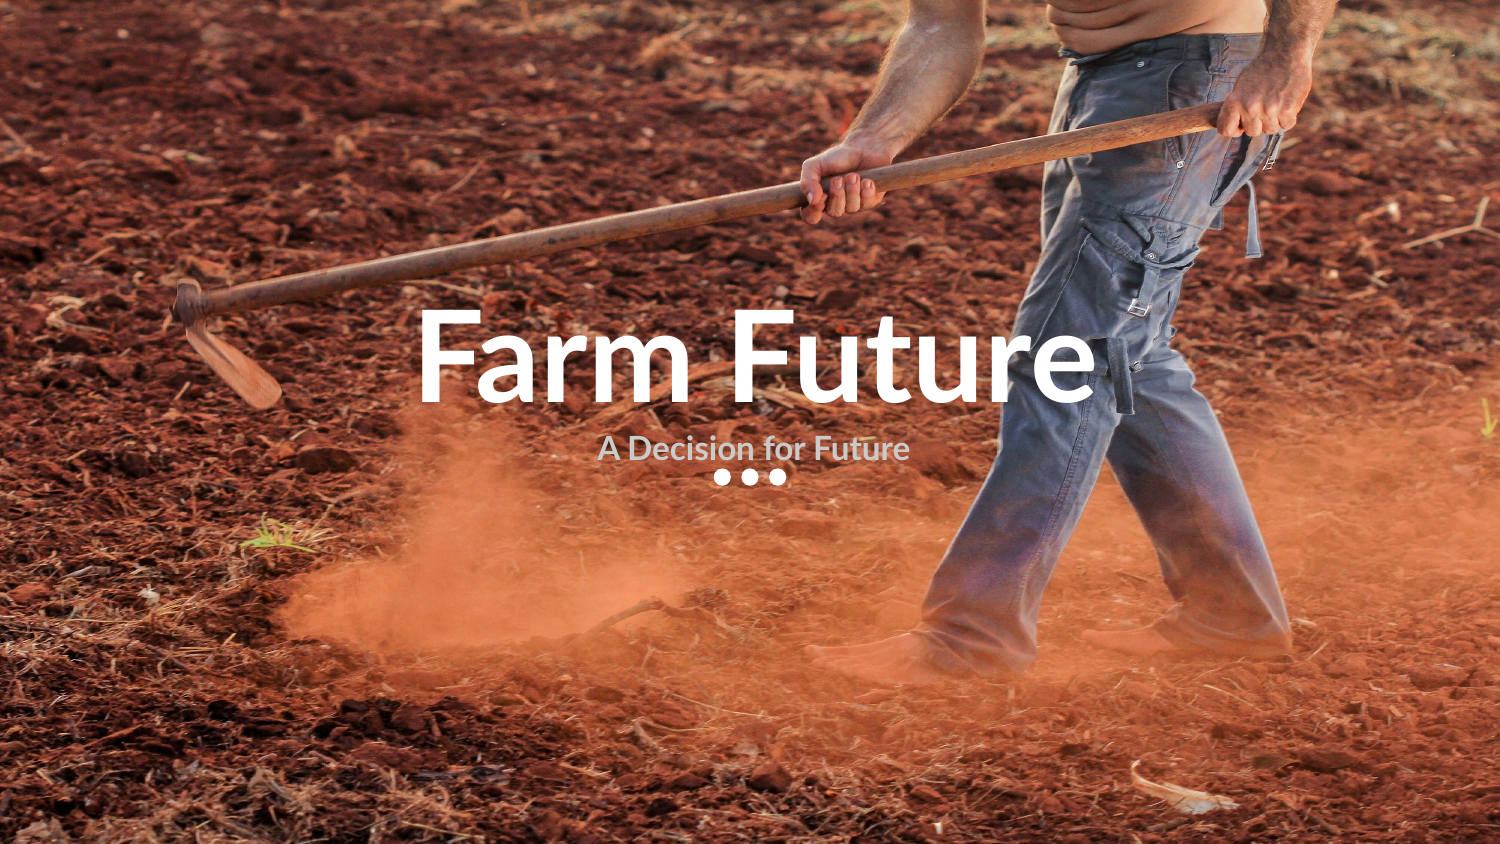

# Farm Future

 A Decision for Future